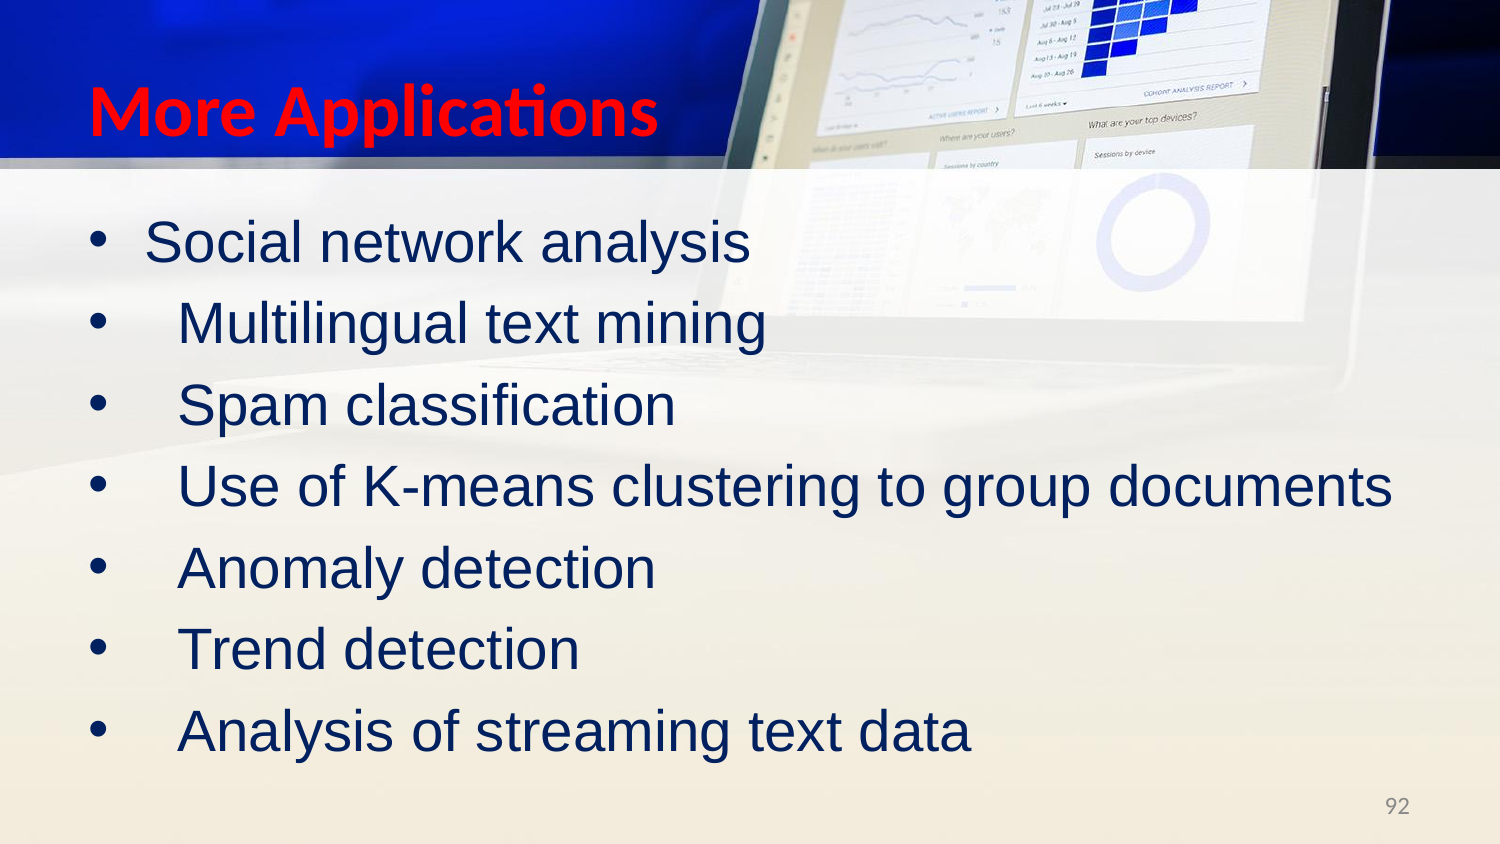

# More Applications
Social network analysis
  Multilingual text mining
  Spam classification
  Use of K-means clustering to group documents
  Anomaly detection
  Trend detection
  Analysis of streaming text data

92